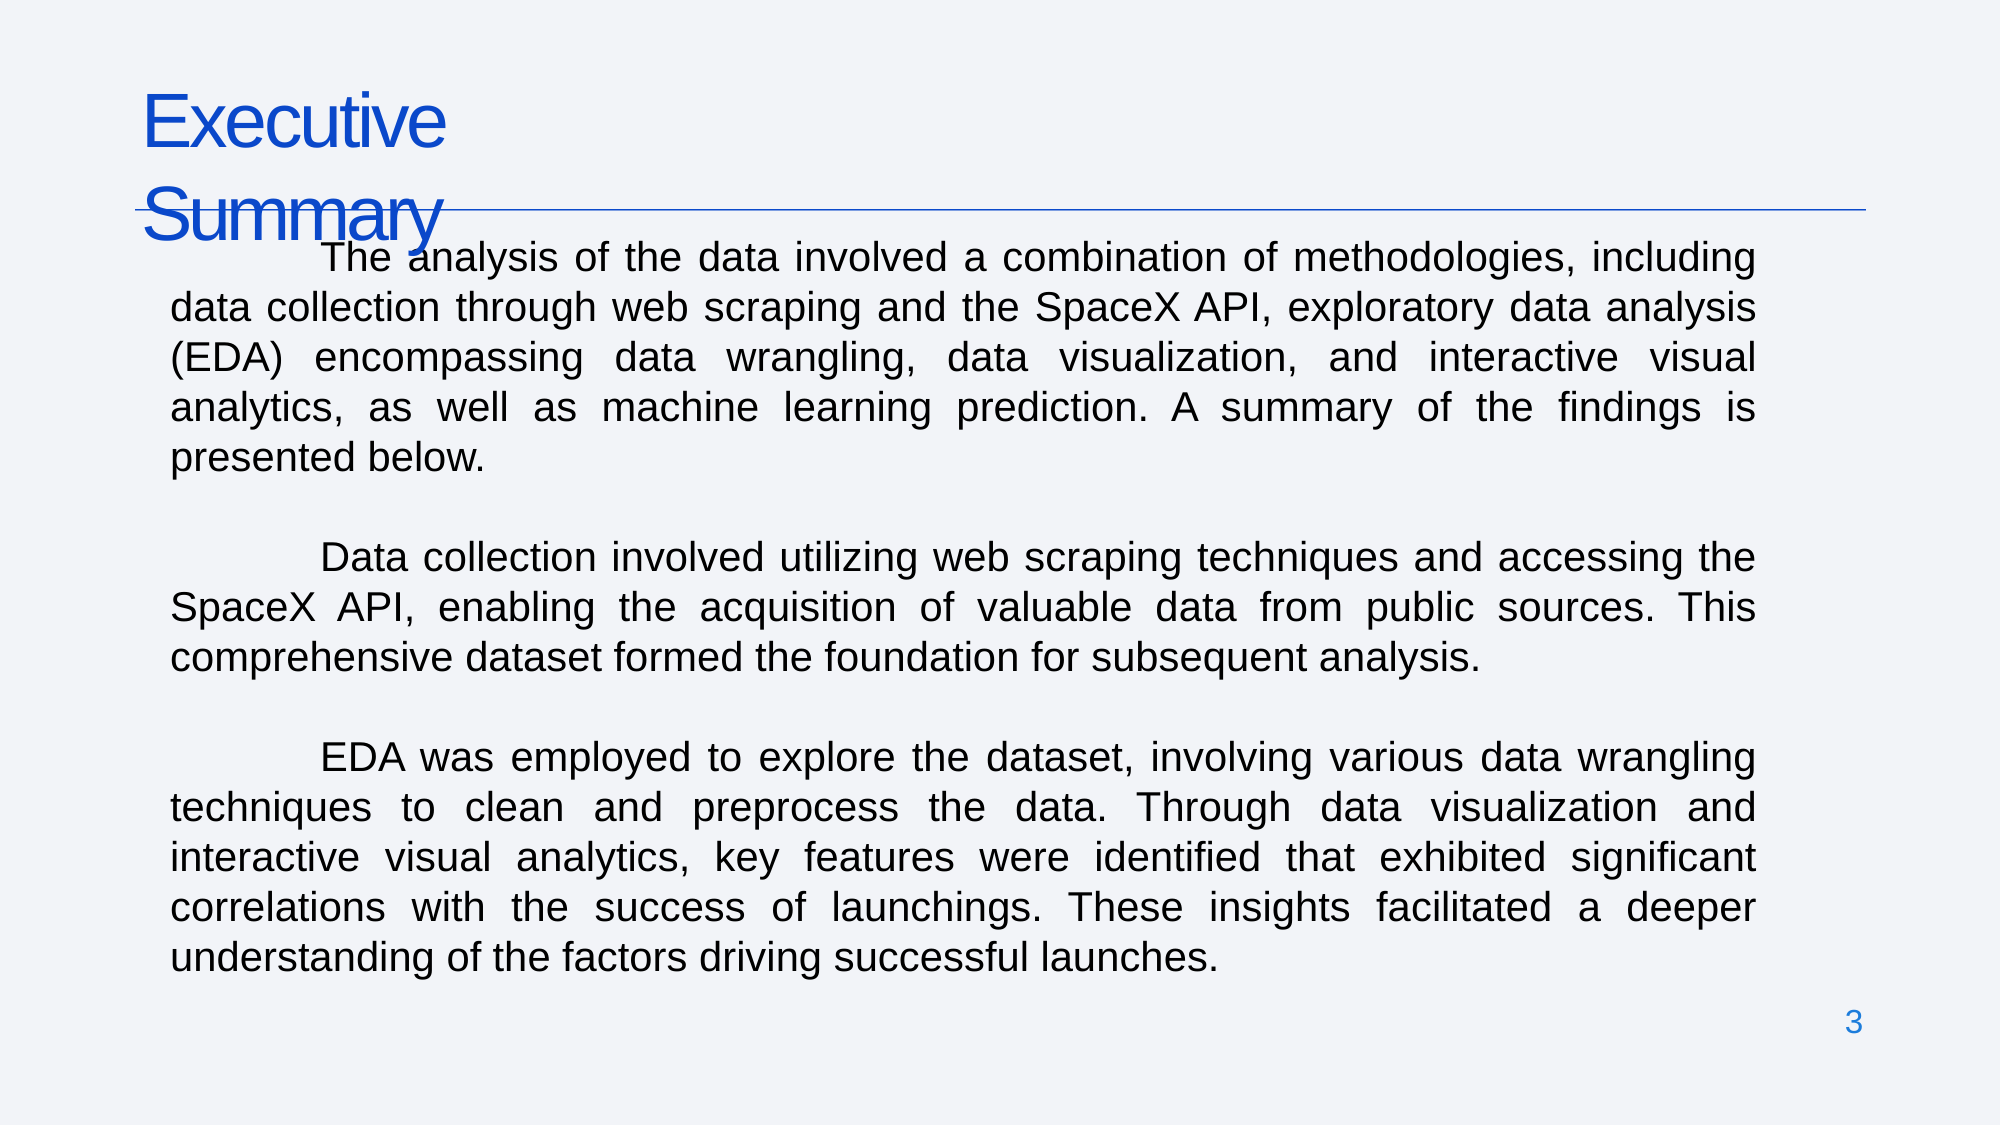

# Executive Summary
	The analysis of the data involved a combination of methodologies, including data collection through web scraping and the SpaceX API, exploratory data analysis (EDA) encompassing data wrangling, data visualization, and interactive visual analytics, as well as machine learning prediction. A summary of the findings is presented below.

	Data collection involved utilizing web scraping techniques and accessing the SpaceX API, enabling the acquisition of valuable data from public sources. This comprehensive dataset formed the foundation for subsequent analysis.

	EDA was employed to explore the dataset, involving various data wrangling techniques to clean and preprocess the data. Through data visualization and interactive visual analytics, key features were identified that exhibited significant correlations with the success of launchings. These insights facilitated a deeper understanding of the factors driving successful launches.
3